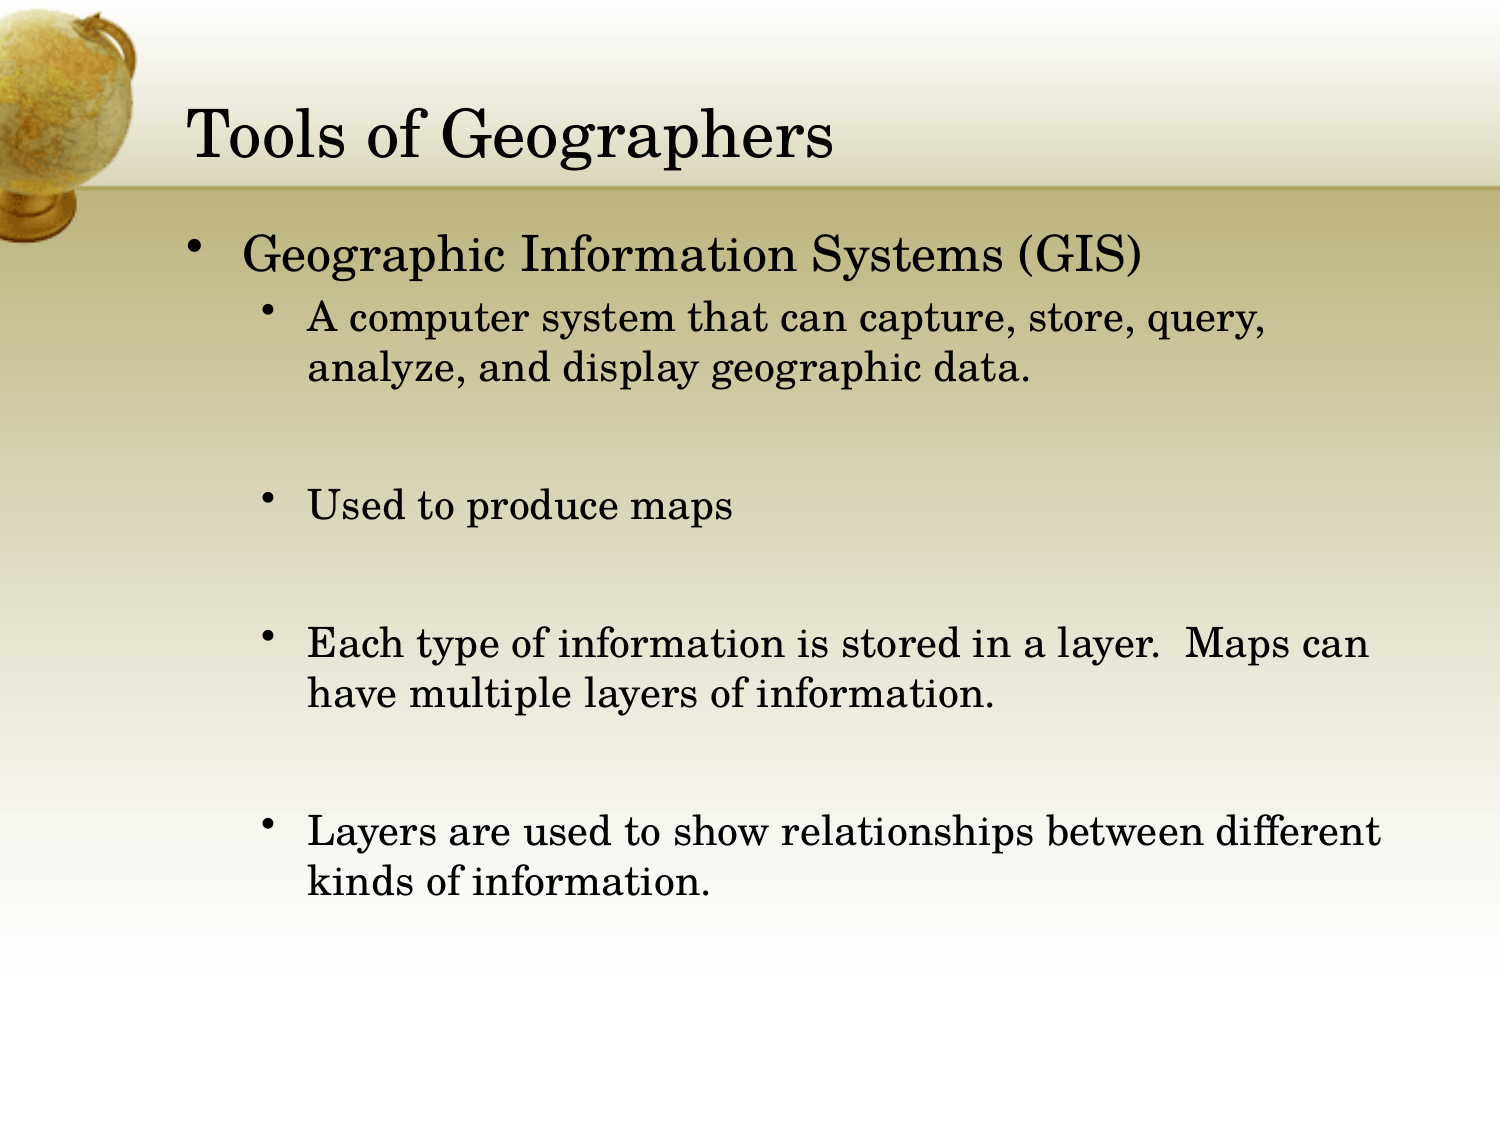

# Tools of Geographers
Geographic Information Systems (GIS)
A computer system that can capture, store, query, analyze, and display geographic data.

Used to produce maps

Each type of information is stored in a layer.  Maps can have multiple layers of information.

Layers are used to show relationships between different kinds of information.